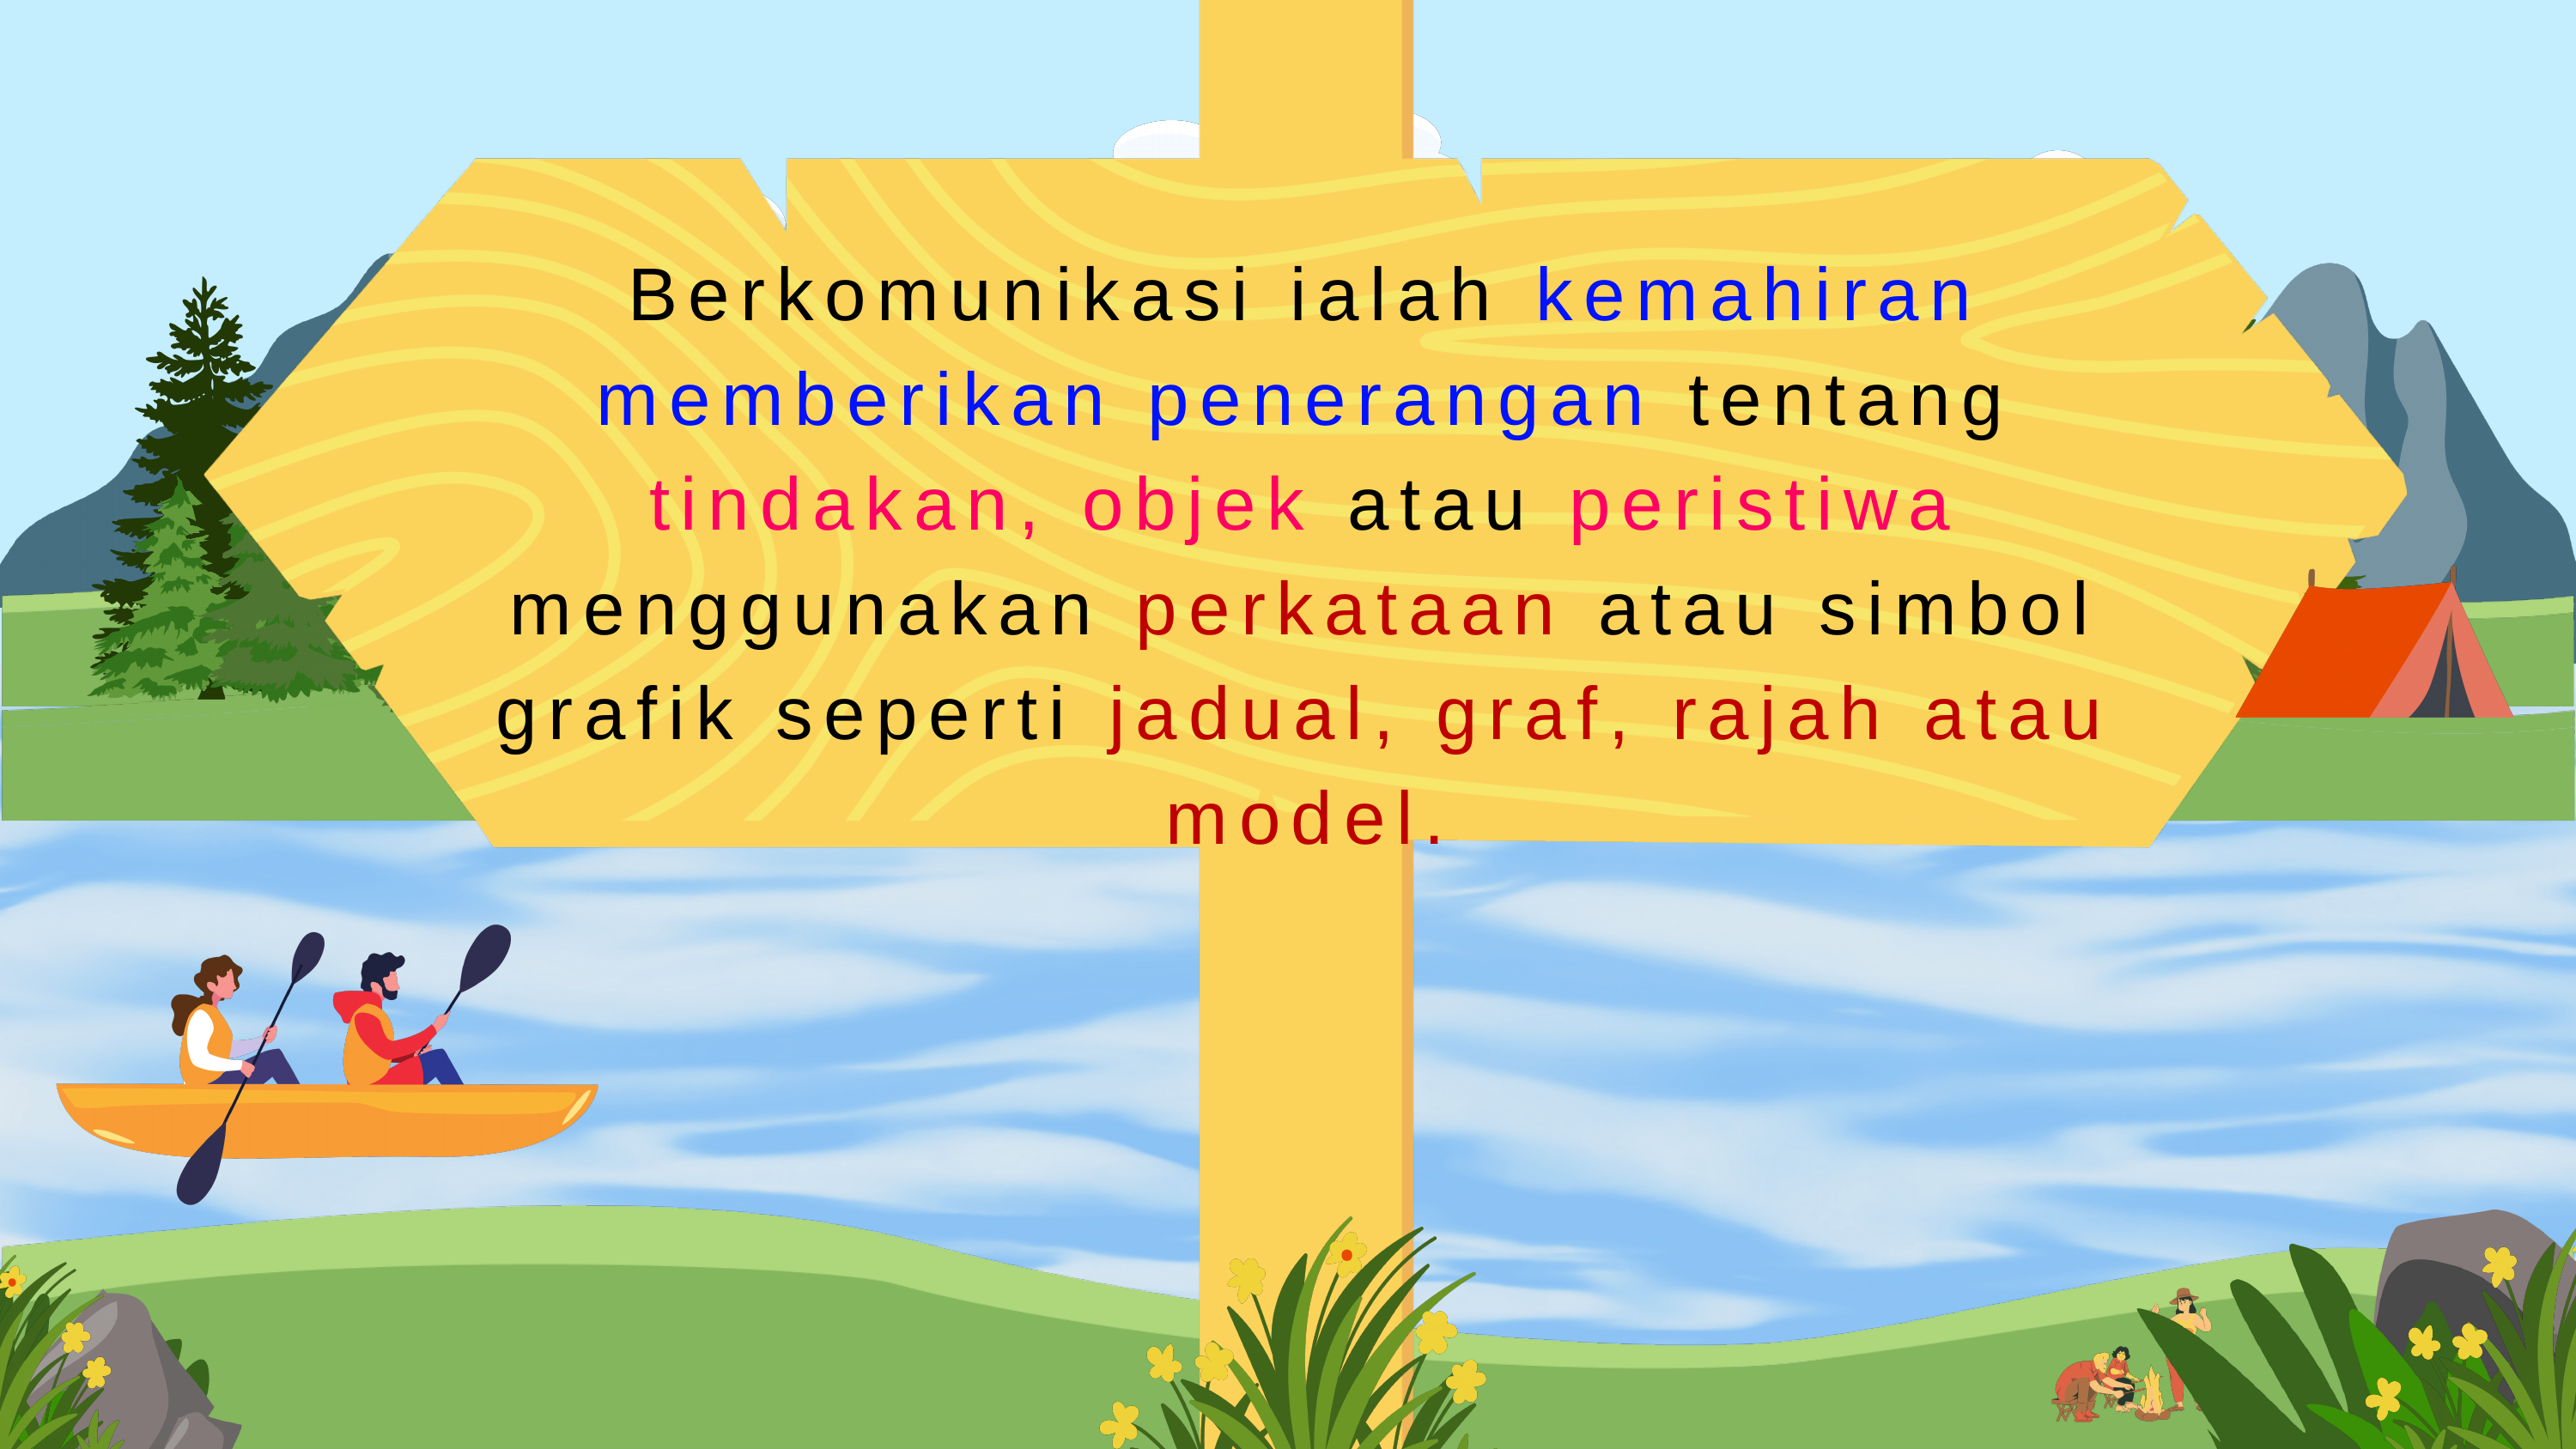

Berkomunikasi ialah kemahiran memberikan penerangan tentang tindakan, objek atau peristiwa menggunakan perkataan atau simbol grafik seperti jadual, graf, rajah atau model.